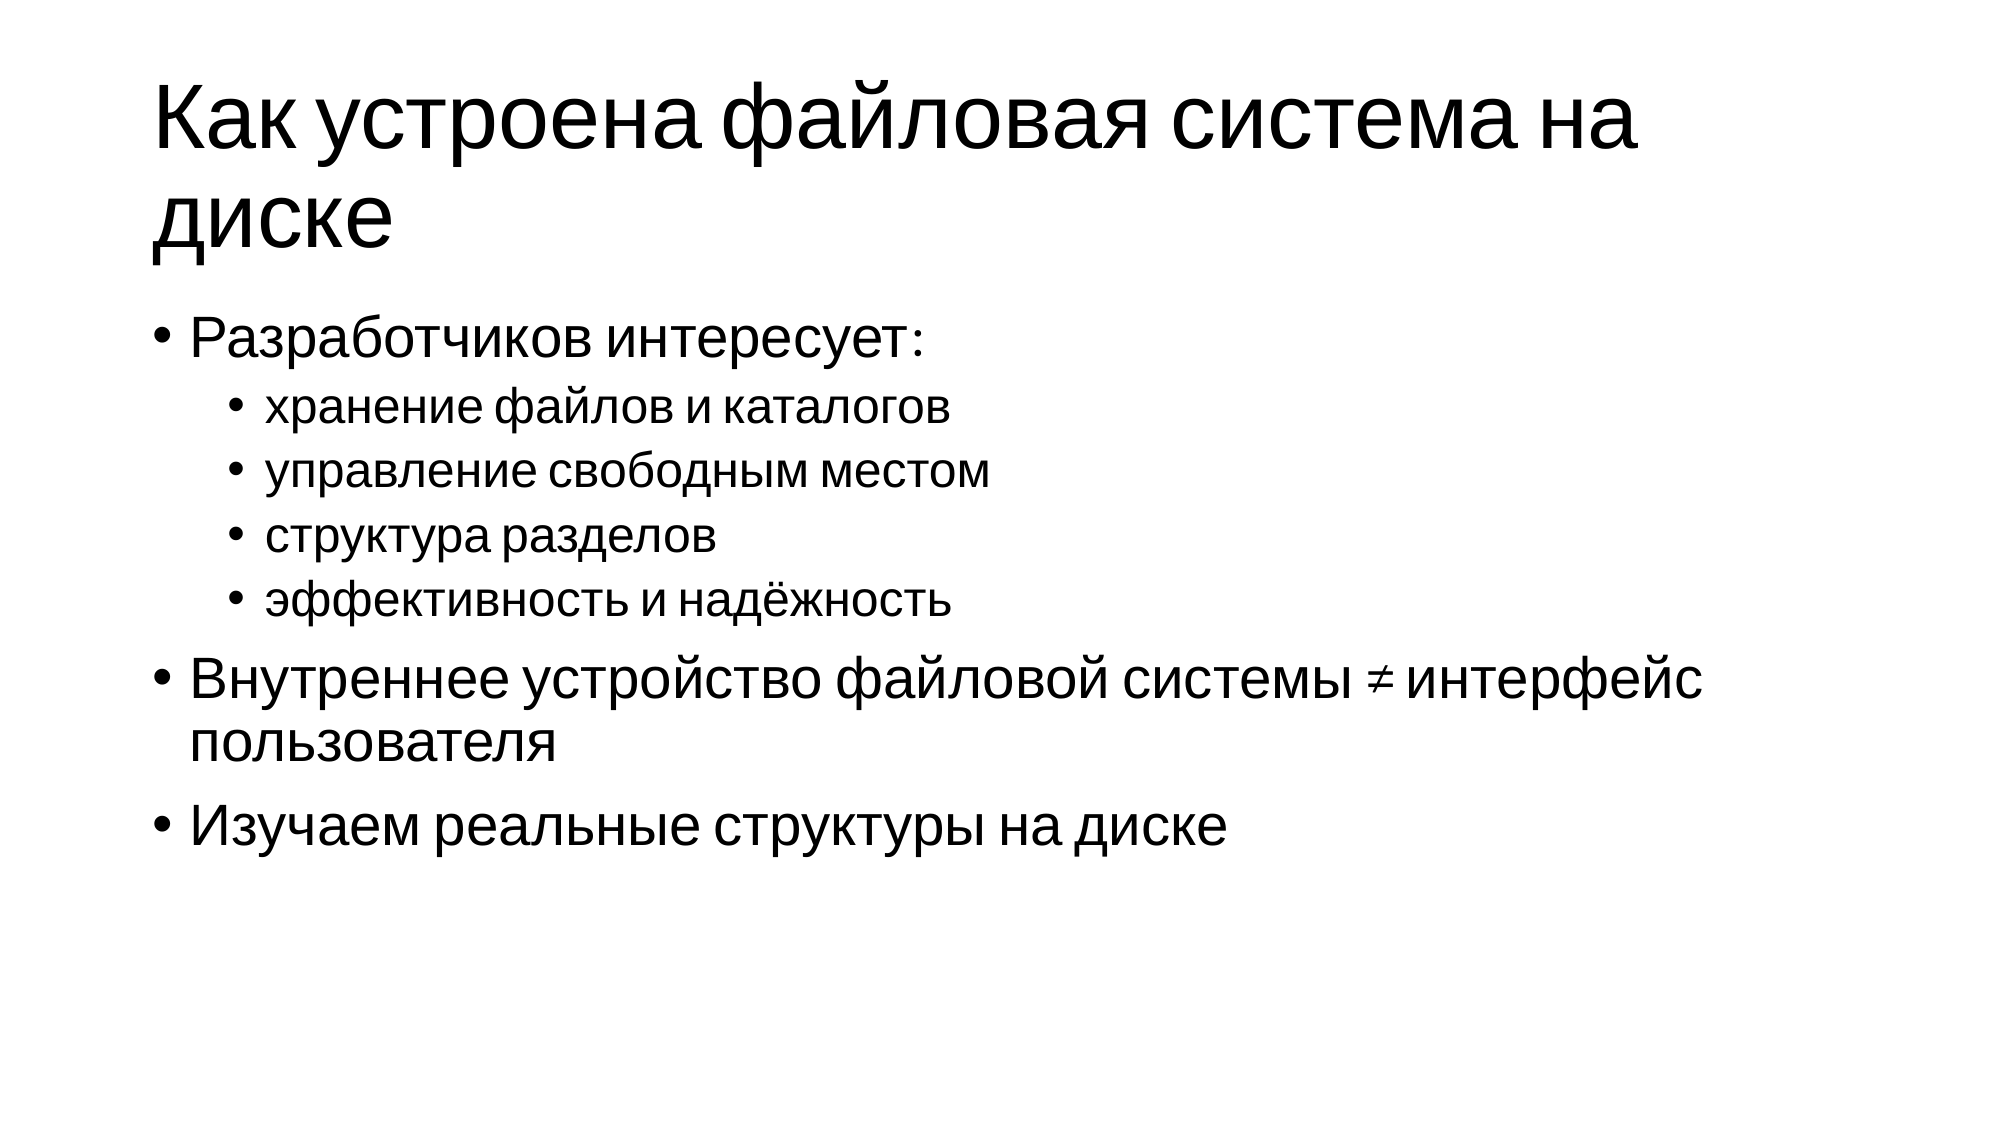

# Как устроена файловая система на диске
Разработчиков интересует:
хранение файлов и каталогов
управление свободным местом
структура разделов
эффективность и надёжность
Внутреннее устройство файловой системы ≠ интерфейс пользователя
Изучаем реальные структуры на диске